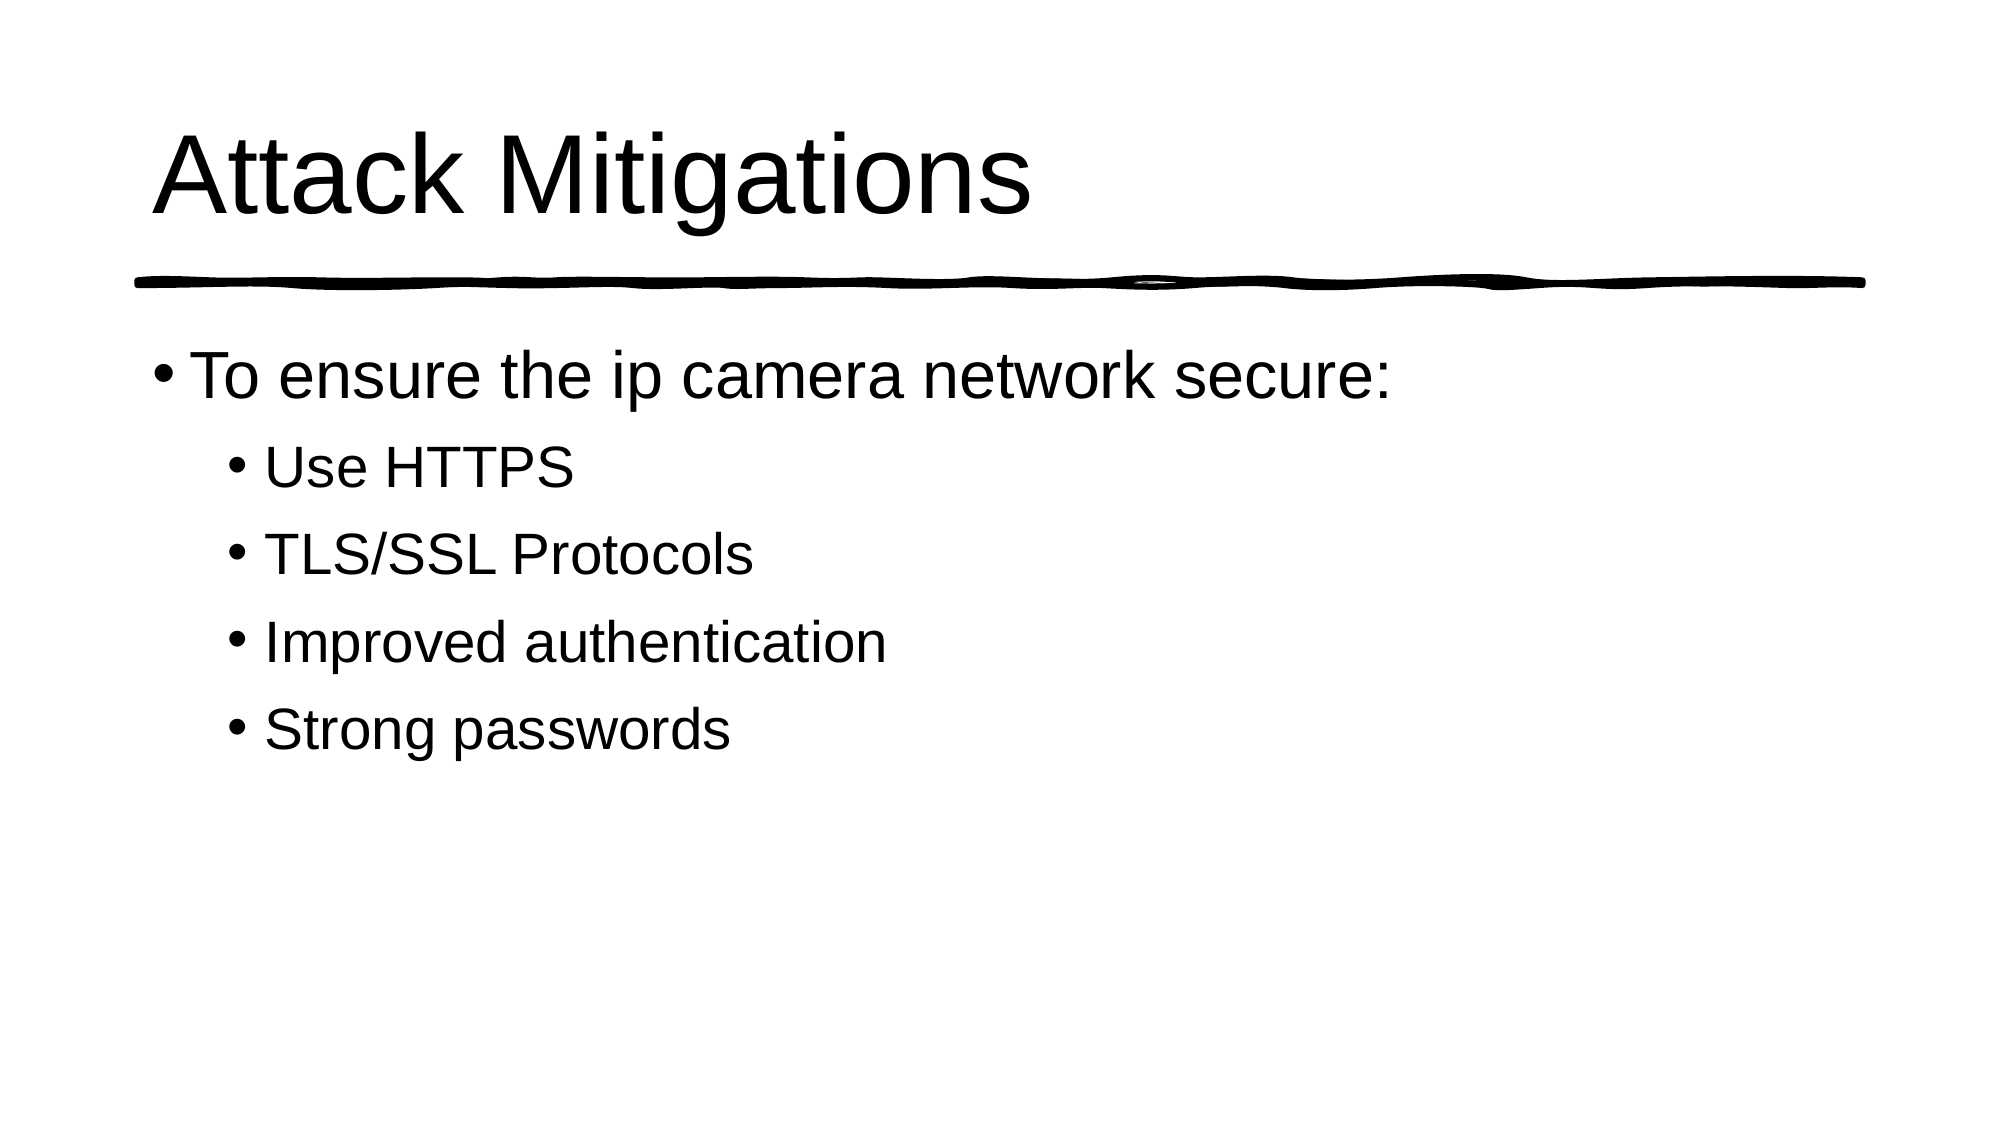

# Attack Mitigations
To ensure the ip camera network secure:
Use HTTPS
TLS/SSL Protocols
Improved authentication
Strong passwords